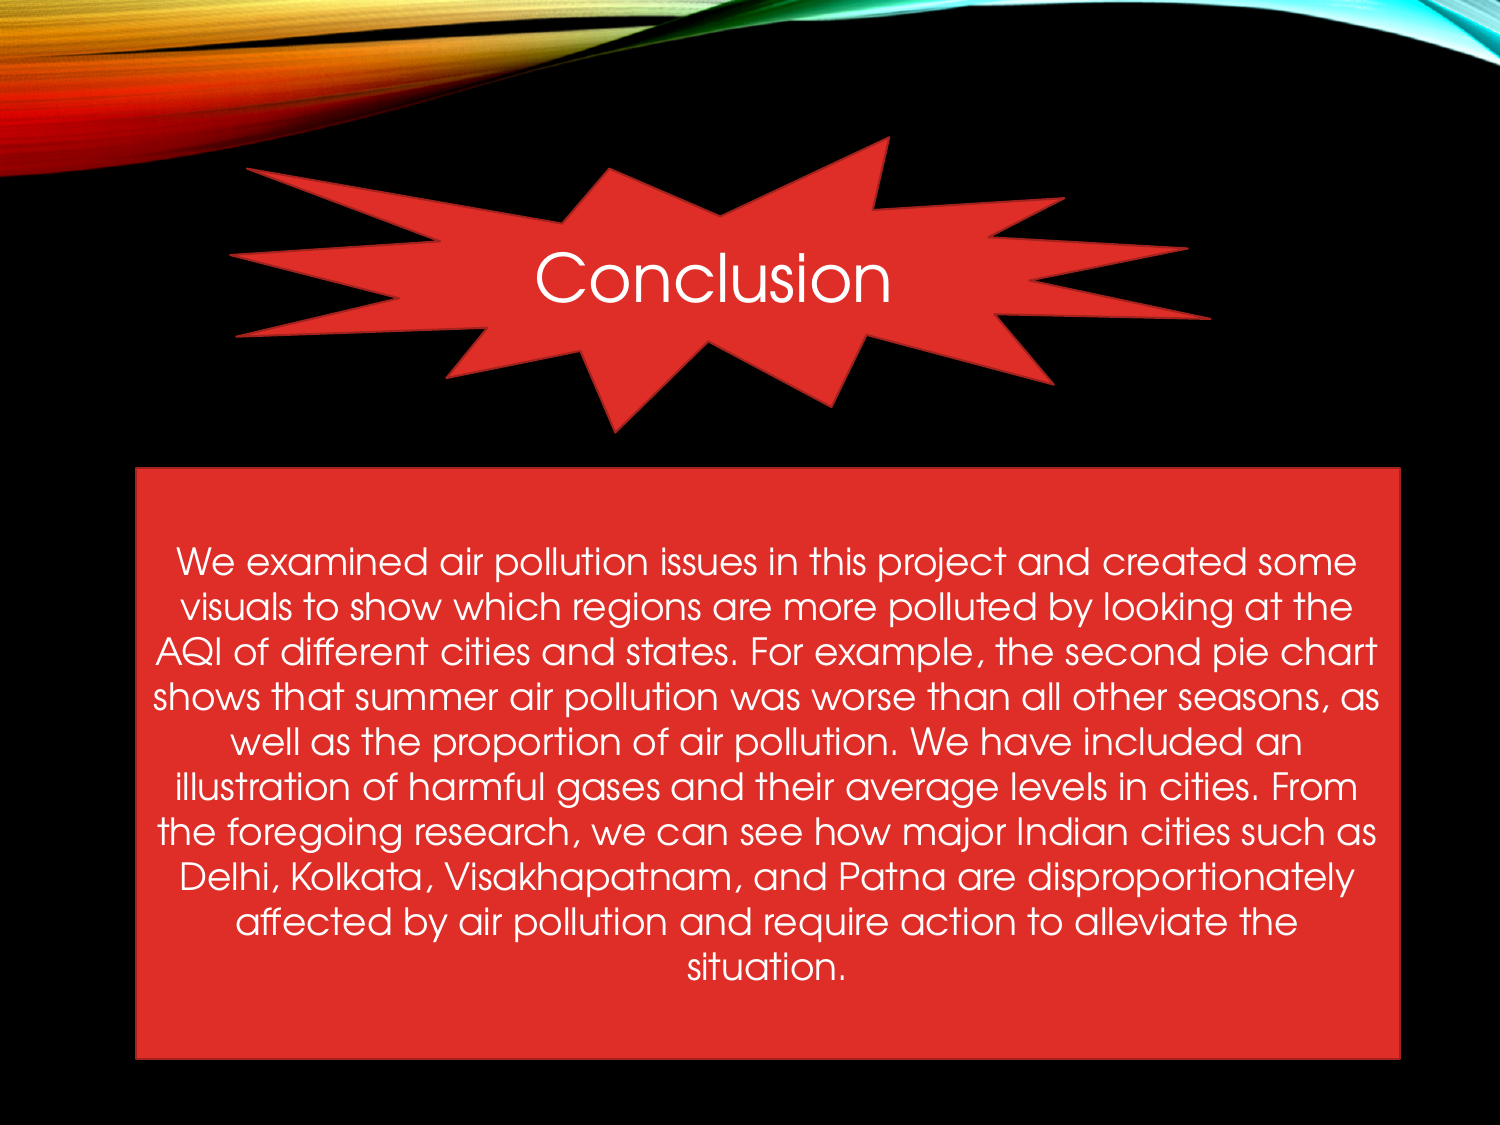

Conclusion
We examined air pollution issues in this project and created some visuals to show which regions are more polluted by looking at the AQI of different cities and states. For example, the second pie chart shows that summer air pollution was worse than all other seasons, as well as the proportion of air pollution. We have included an illustration of harmful gases and their average levels in cities. From the foregoing research, we can see how major Indian cities such as Delhi, Kolkata, Visakhapatnam, and Patna are disproportionately affected by air pollution and require action to alleviate the situation.